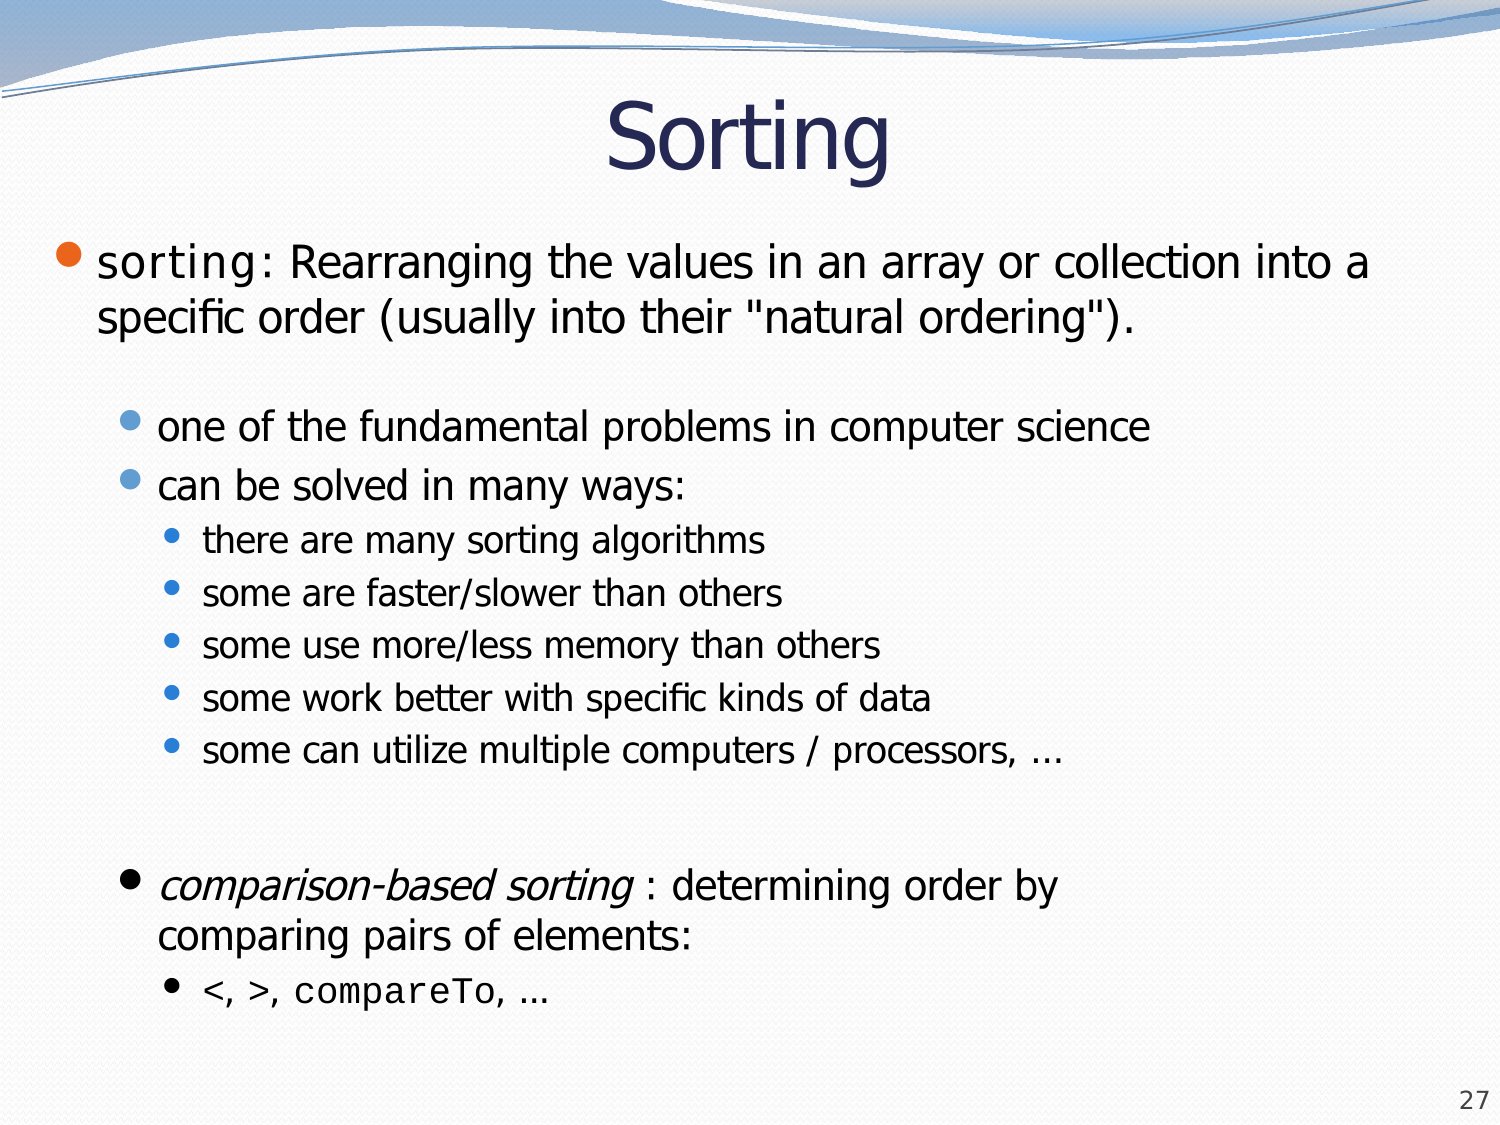

# Sorting
sorting: Rearranging the values in an array or collection into a specific order (usually into their "natural ordering").

one of the fundamental problems in computer science
can be solved in many ways:
there are many sorting algorithms
some are faster/slower than others
some use more/less memory than others
some work better with specific kinds of data
some can utilize multiple computers / processors, ...

comparison-based sorting : determining order by
comparing pairs of elements:
<, >, compareTo, …